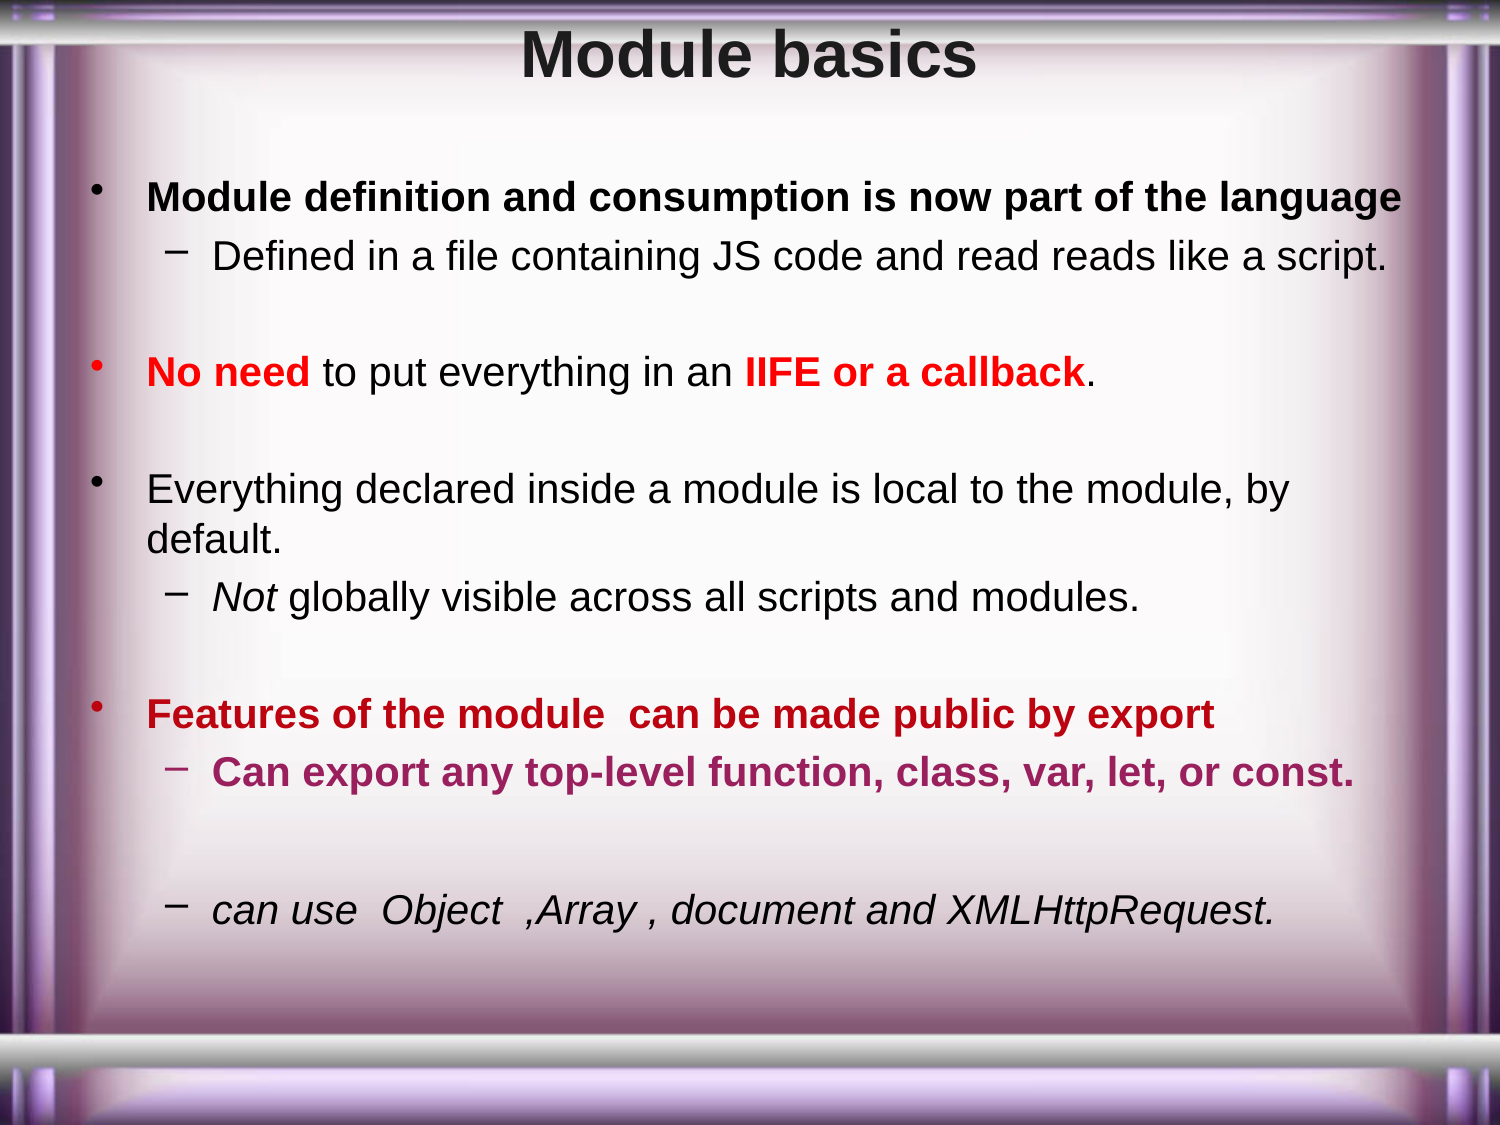

# Module basics
Module definition and consumption is now part of the language
Defined in a file containing JS code and read reads like a script.

No need to put everything in an IIFE or a callback.

Everything declared inside a module is local to the module, by default.
Not globally visible across all scripts and modules.

Features of the module  can be made public by export
Can export any top-level function, class, var, let, or const.

can use  Object  ,Array , document and XMLHttpRequest.